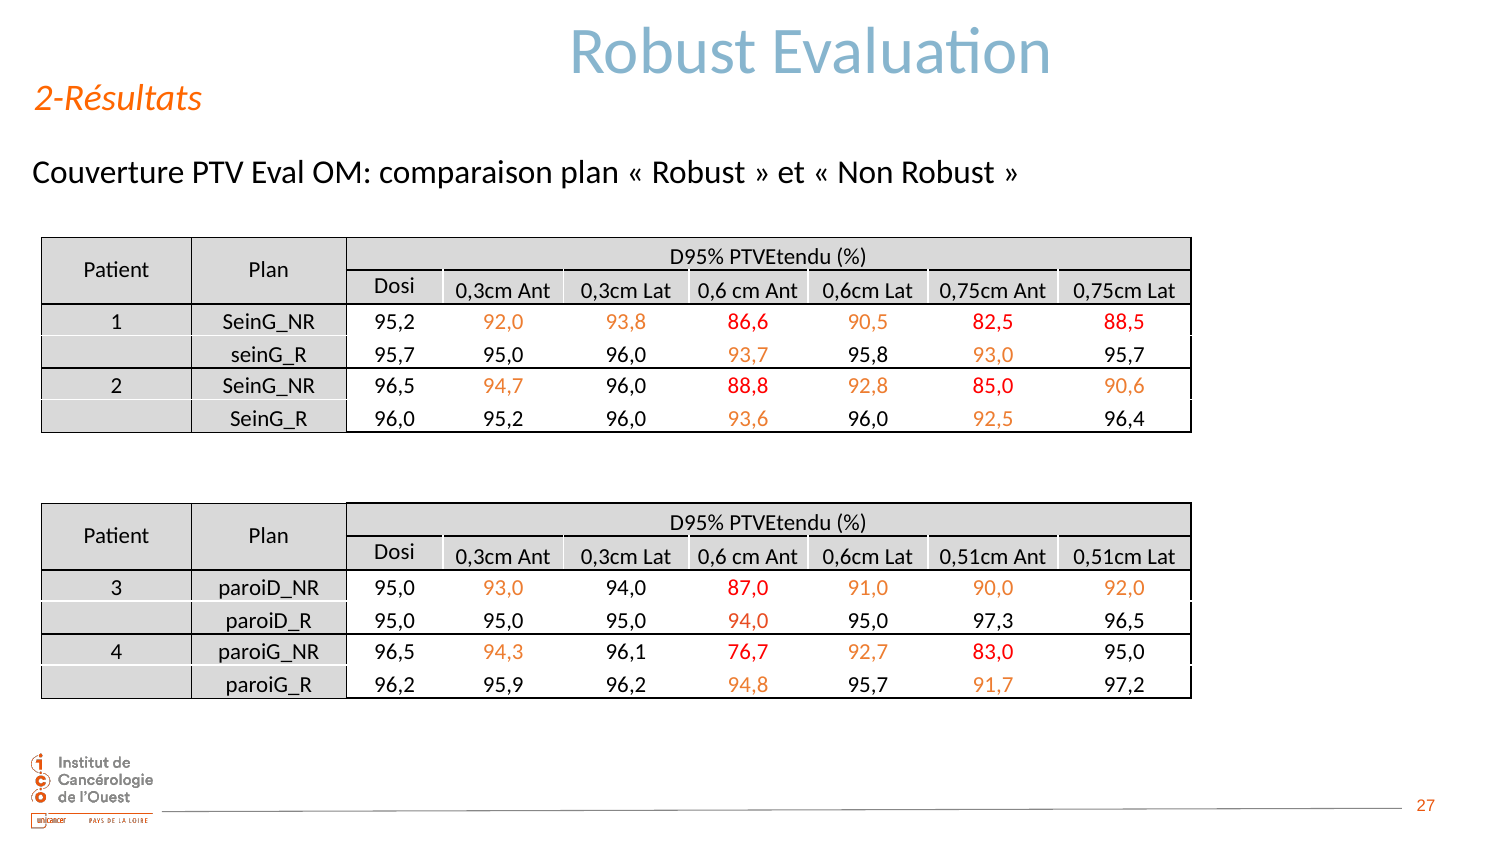

Robust Evaluation
2-Résultats
Couverture PTV Eval OM: comparaison plan « Robust » et « Non Robust »
| Patient | Plan | D95% PTVEtendu (%) |  |  |  |  |  |  |
| --- | --- | --- | --- | --- | --- | --- | --- | --- |
|  |  | Dosi | 0,3cm Ant | 0,3cm Lat | 0,6 cm Ant | 0,6cm Lat | 0,75cm Ant | 0,75cm Lat |
| 1 | SeinG\_NR | 95,2 | 92,0 | 93,8 | 86,6 | 90,5 | 82,5 | 88,5 |
|  | seinG\_R | 95,7 | 95,0 | 96,0 | 93,7 | 95,8 | 93,0 | 95,7 |
| 2 | SeinG\_NR | 96,5 | 94,7 | 96,0 | 88,8 | 92,8 | 85,0 | 90,6 |
|  | SeinG\_R | 96,0 | 95,2 | 96,0 | 93,6 | 96,0 | 92,5 | 96,4 |
| Patient | Plan | D95% PTVEtendu (%) |  |  |  |  |  |  |
| --- | --- | --- | --- | --- | --- | --- | --- | --- |
|  |  | Dosi | 0,3cm Ant | 0,3cm Lat | 0,6 cm Ant | 0,6cm Lat | 0,51cm Ant | 0,51cm Lat |
| 3 | paroiD\_NR | 95,0 | 93,0 | 94,0 | 87,0 | 91,0 | 90,0 | 92,0 |
|  | paroiD\_R | 95,0 | 95,0 | 95,0 | 94,0 | 95,0 | 97,3 | 96,5 |
| 4 | paroiG\_NR | 96,5 | 94,3 | 96,1 | 76,7 | 92,7 | 83,0 | 95,0 |
|  | paroiG\_R | 96,2 | 95,9 | 96,2 | 94,8 | 95,7 | 91,7 | 97,2 |